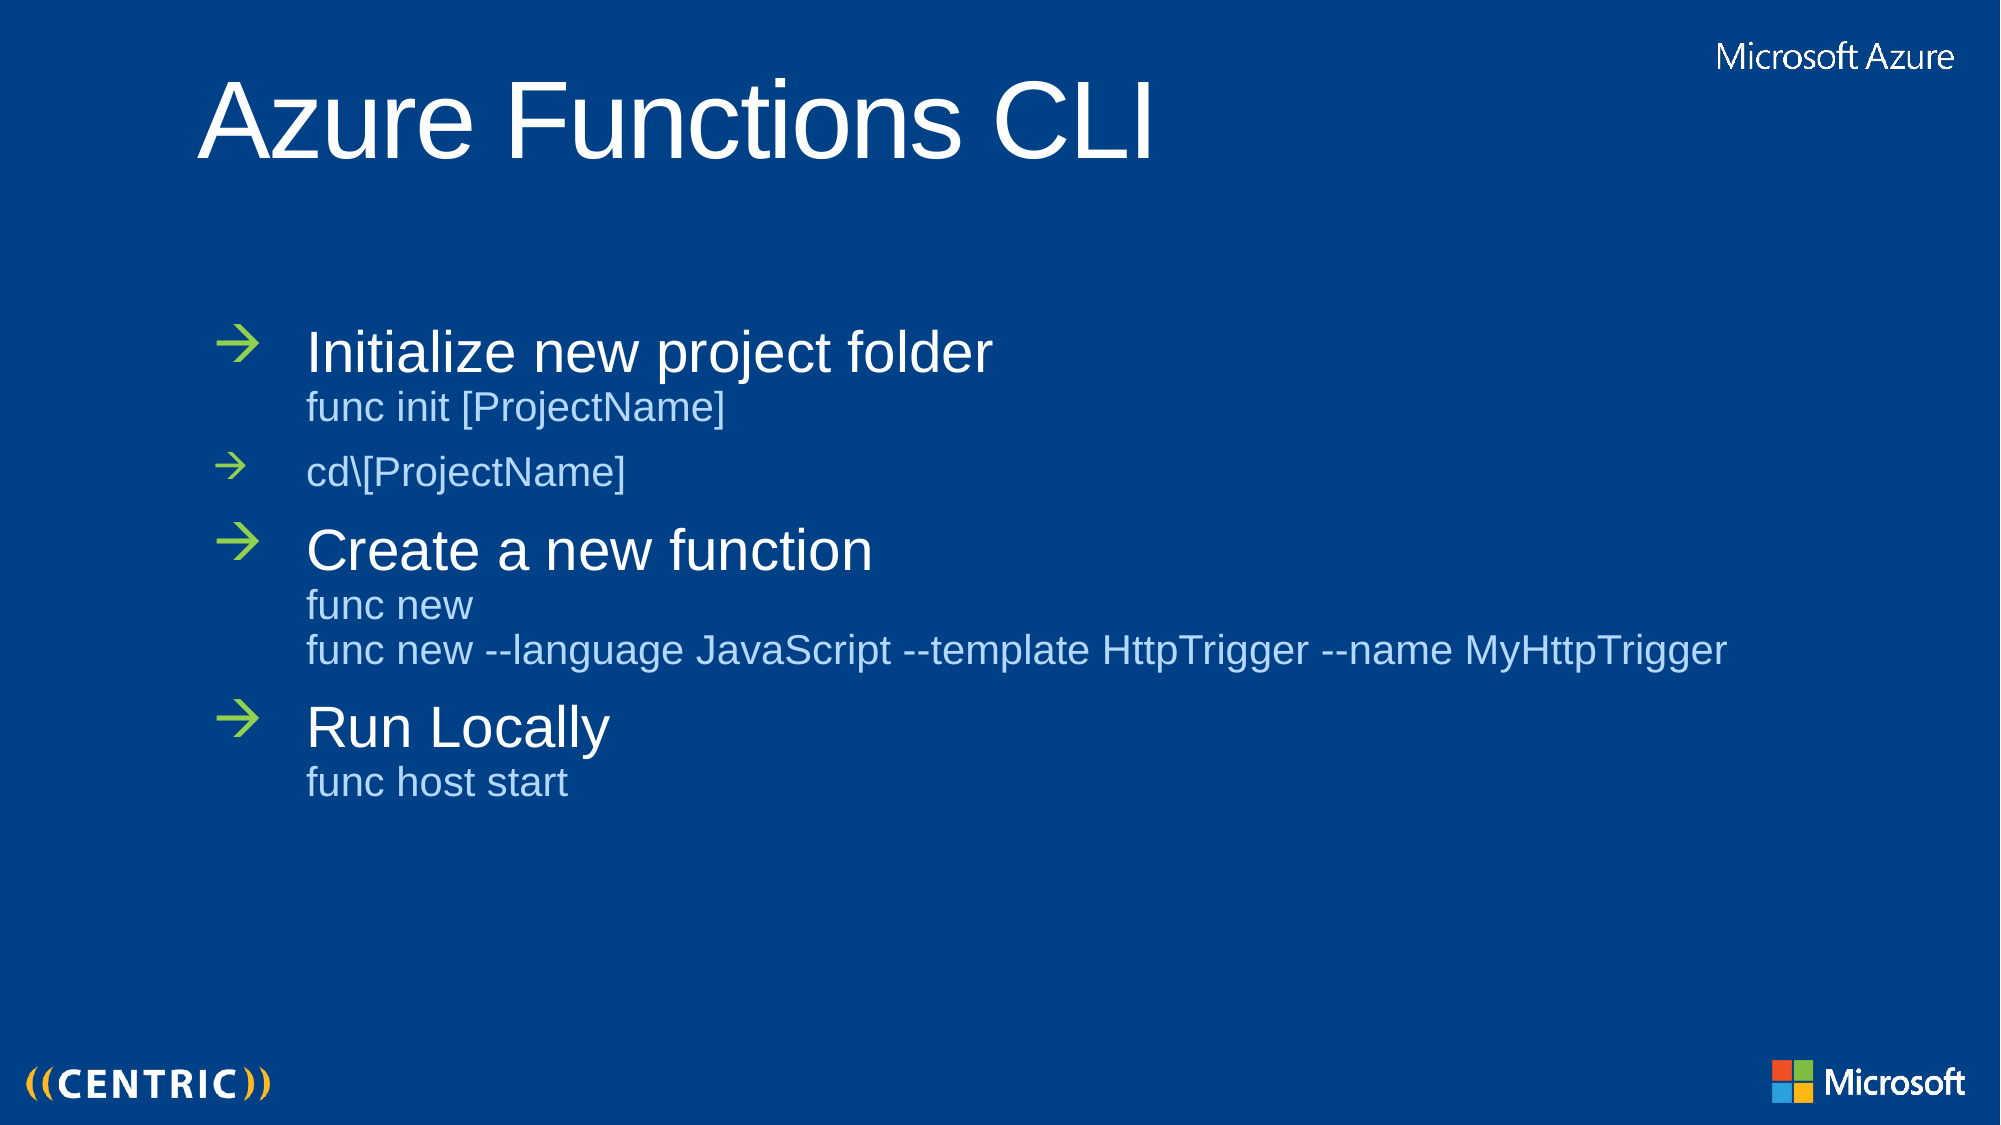

Azure Functions CLI
Initialize new project folder
func init [ProjectName]
cd\[ProjectName]
Create a new function
func new
func new --language JavaScript --template HttpTrigger --name MyHttpTrigger
Run Locally
func host start